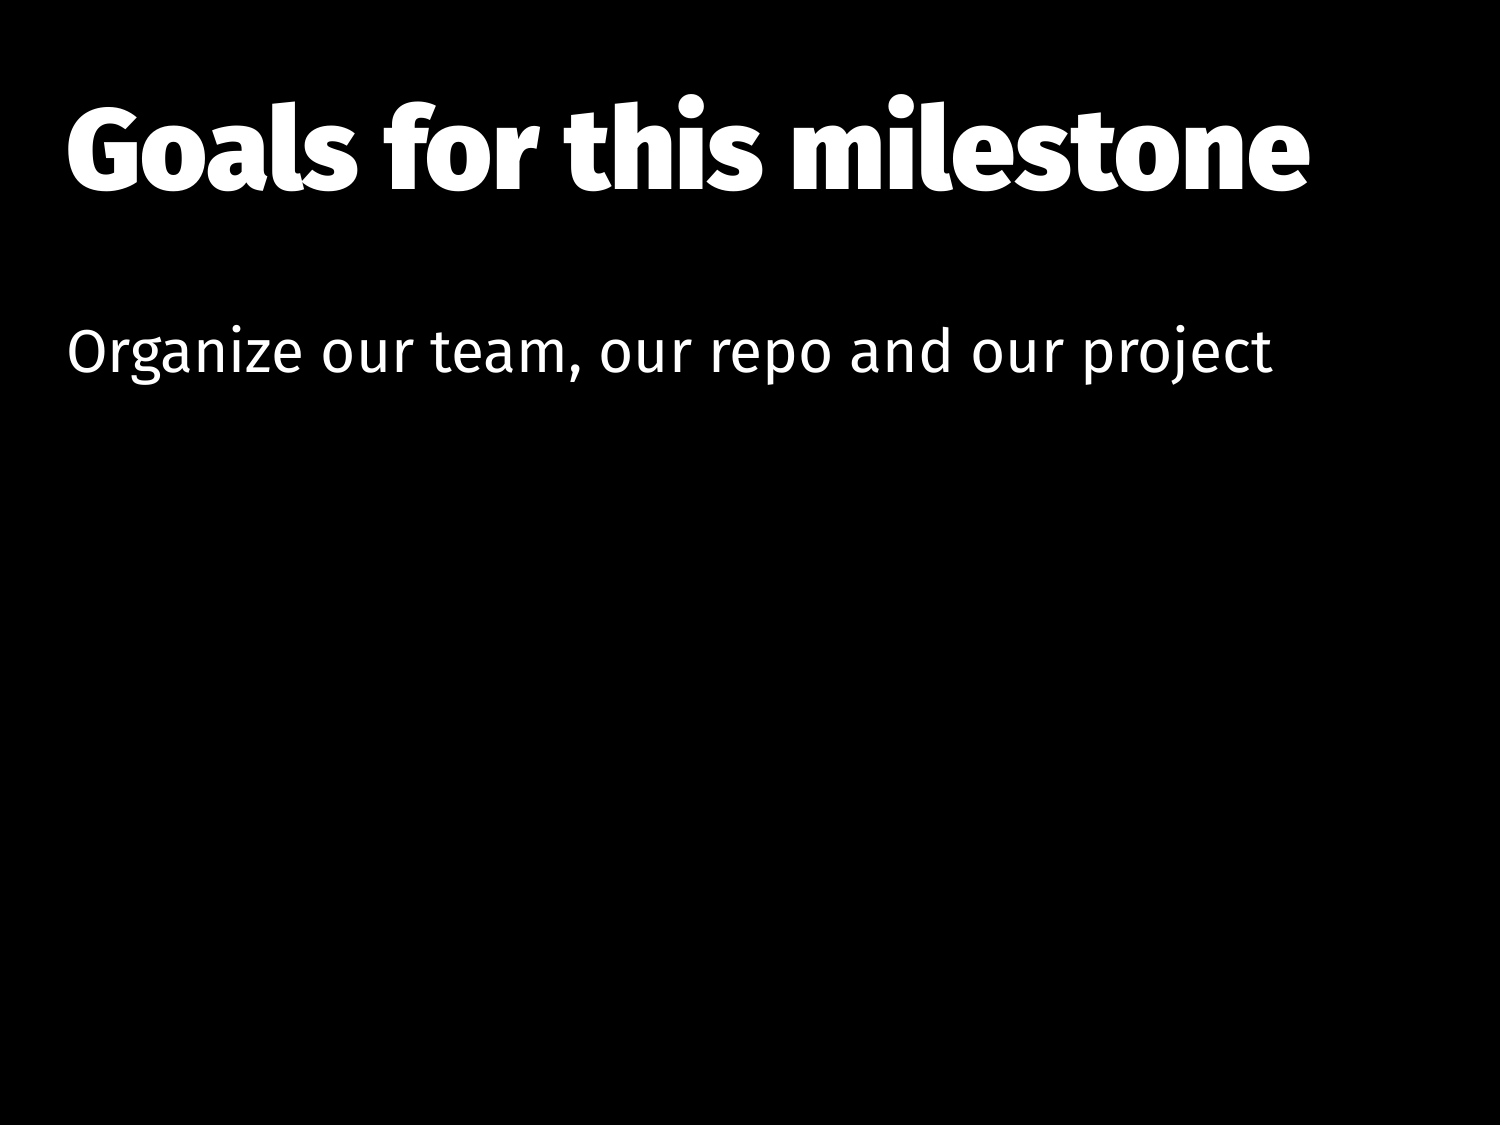

# Goals for this milestone
Organize our team, our repo and our project